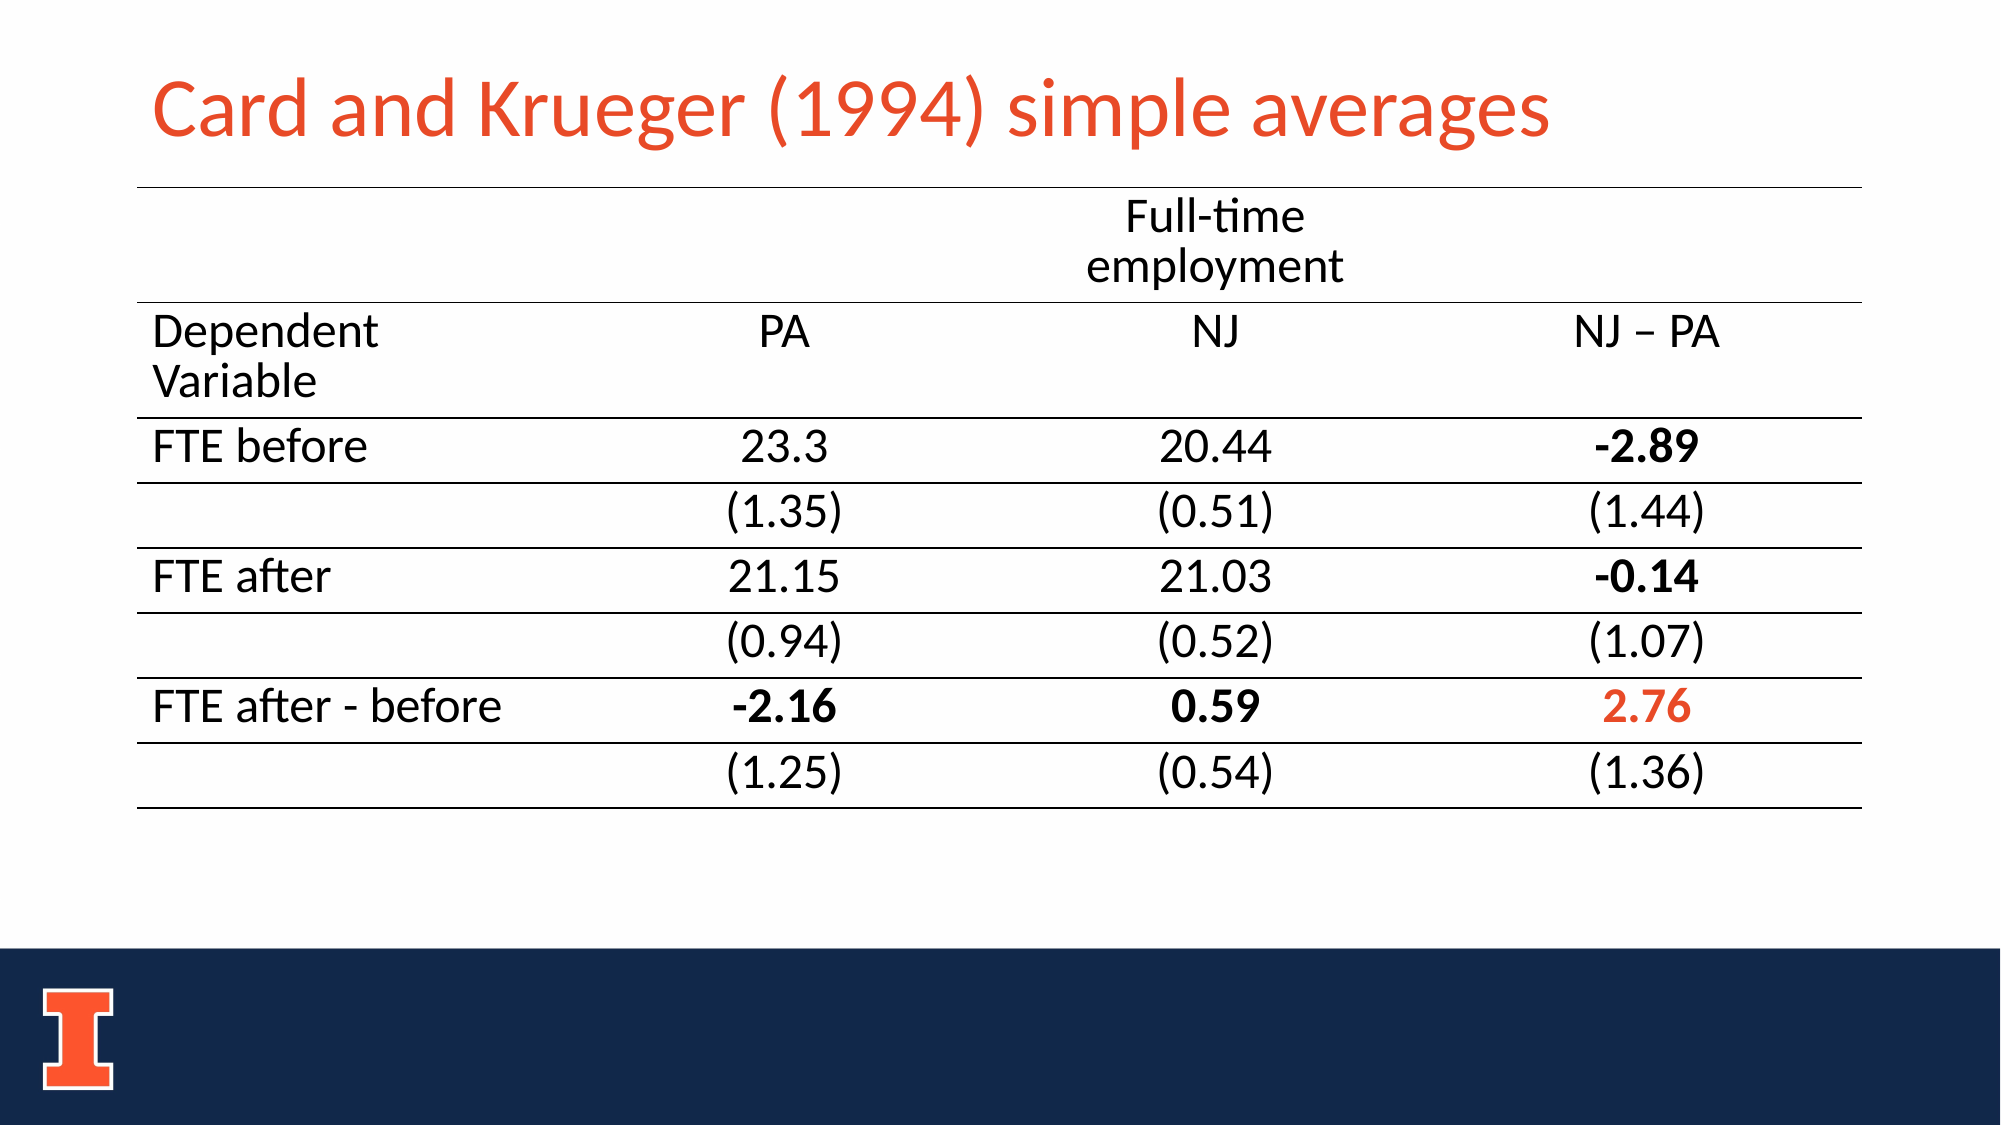

# Card and Krueger (1994) simple averages
|  |  | Full-time employment |  |
| --- | --- | --- | --- |
| Dependent Variable | PA | NJ | NJ – PA |
| FTE before | 23.3 | 20.44 | -2.89 |
|  | (1.35) | (0.51) | (1.44) |
| FTE after | 21.15 | 21.03 | -0.14 |
|  | (0.94) | (0.52) | (1.07) |
| FTE after - before | -2.16 | 0.59 | 2.76 |
|  | (1.25) | (0.54) | (1.36) |